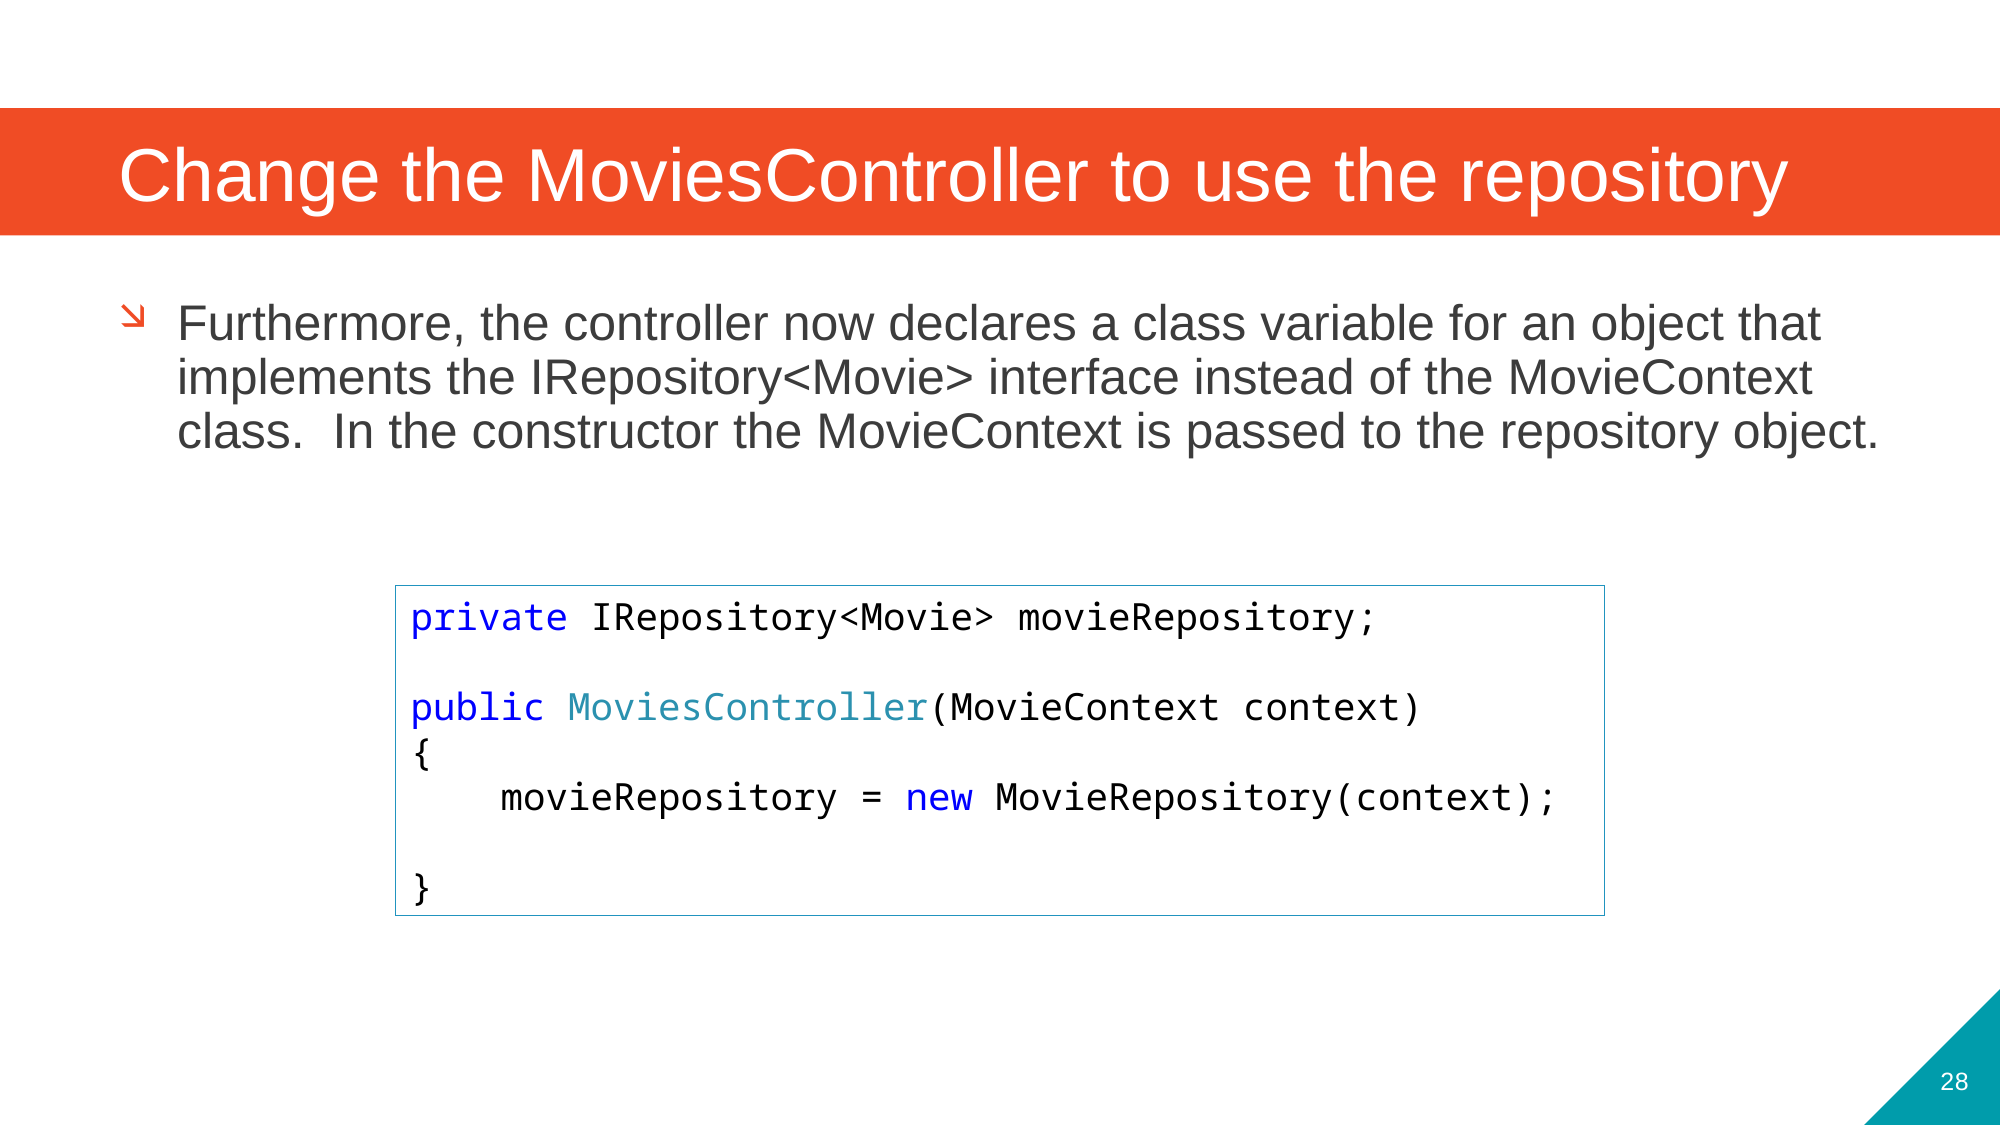

# Change the MoviesController to use the repository
Furthermore, the controller now declares a class variable for an object that implements the IRepository<Movie> interface instead of the MovieContext class.  In the constructor the MovieContext is passed to the repository object.

private IRepository<Movie> movieRepository;

public MoviesController(MovieContext context)
{
    movieRepository = new MovieRepository(context);
}
28